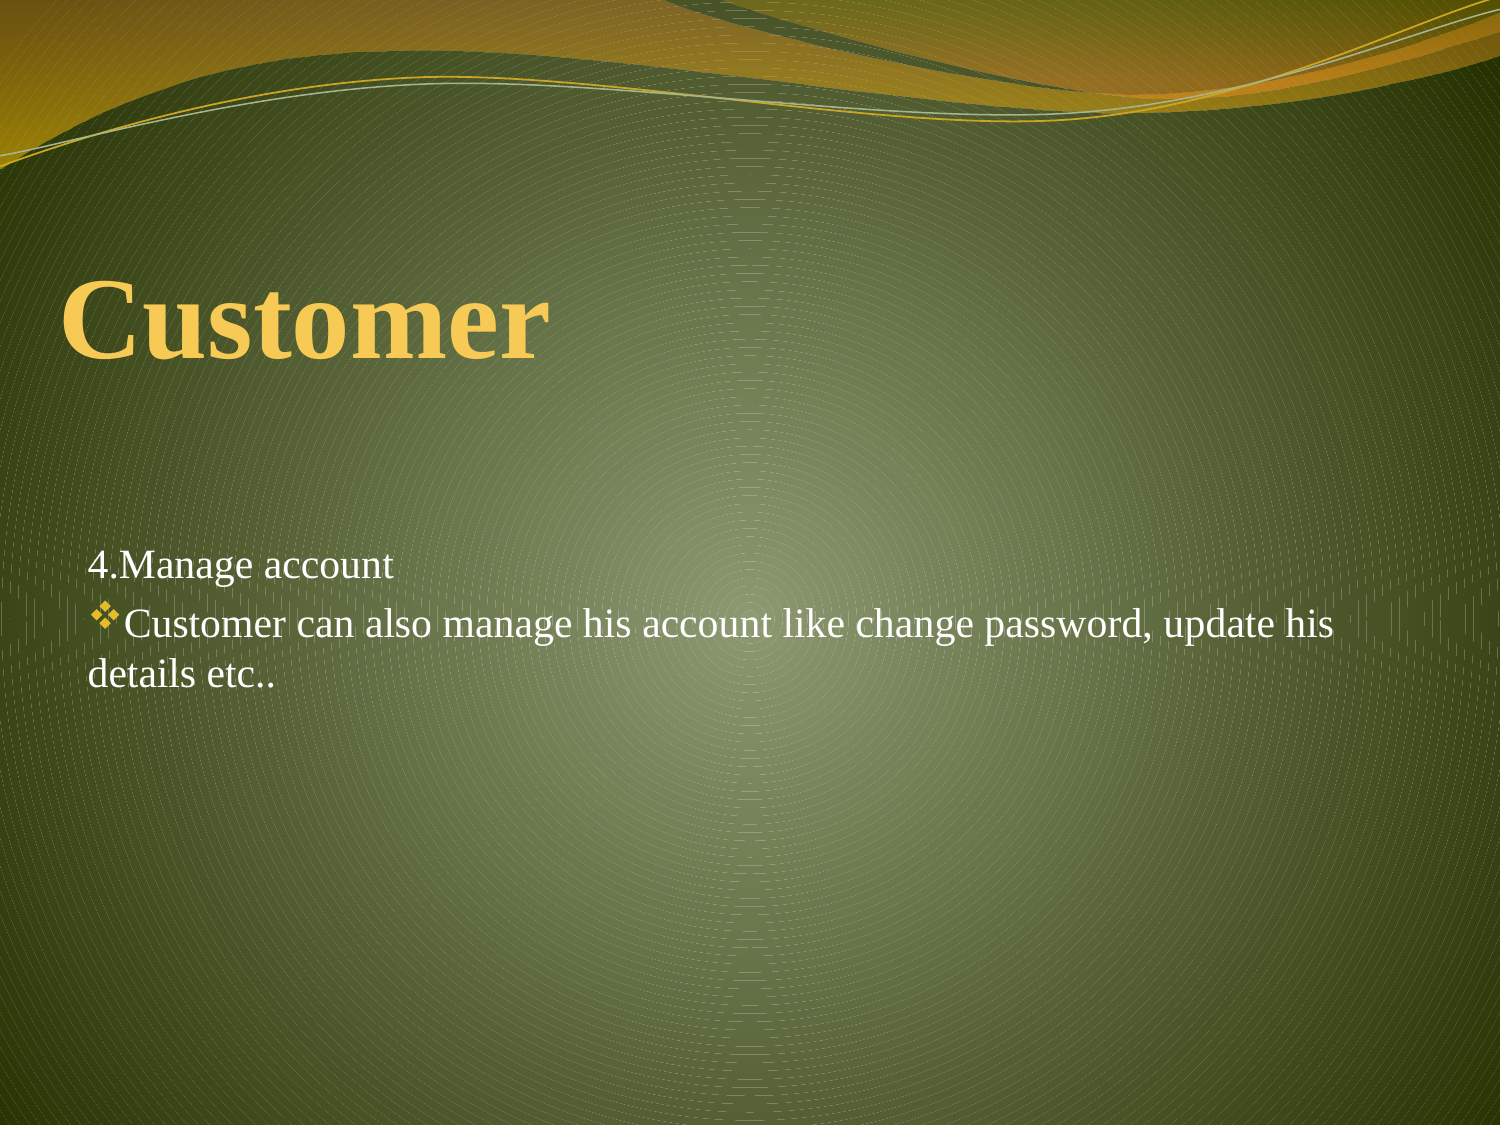

# Customer
4.Manage account
Customer can also manage his account like change password, update his details etc..